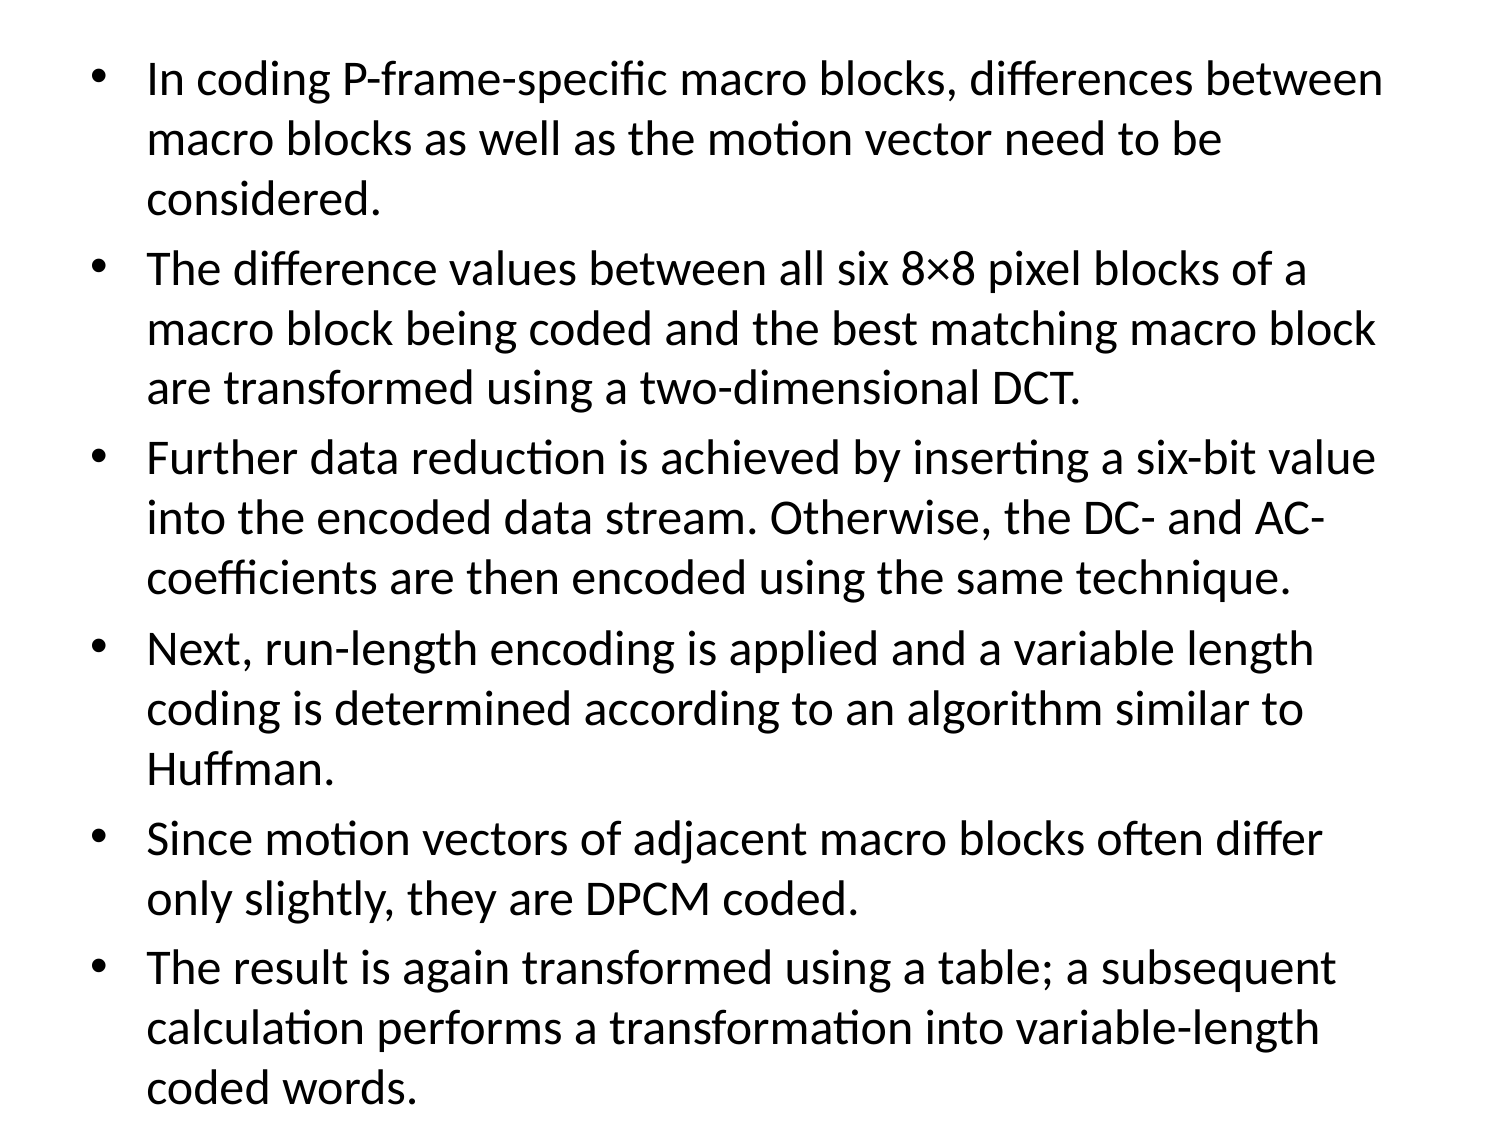

In coding P-frame-specific macro blocks, differences between macro blocks as well as the motion vector need to be considered.
The difference values between all six 8×8 pixel blocks of a macro block being coded and the best matching macro block are transformed using a two-dimensional DCT.
Further data reduction is achieved by inserting a six-bit value into the encoded data stream. Otherwise, the DC- and AC-coefficients are then encoded using the same technique.
Next, run-length encoding is applied and a variable length coding is determined according to an algorithm similar to Huffman.
Since motion vectors of adjacent macro blocks often differ only slightly, they are DPCM coded.
The result is again transformed using a table; a subsequent calculation performs a transformation into variable-length coded words.